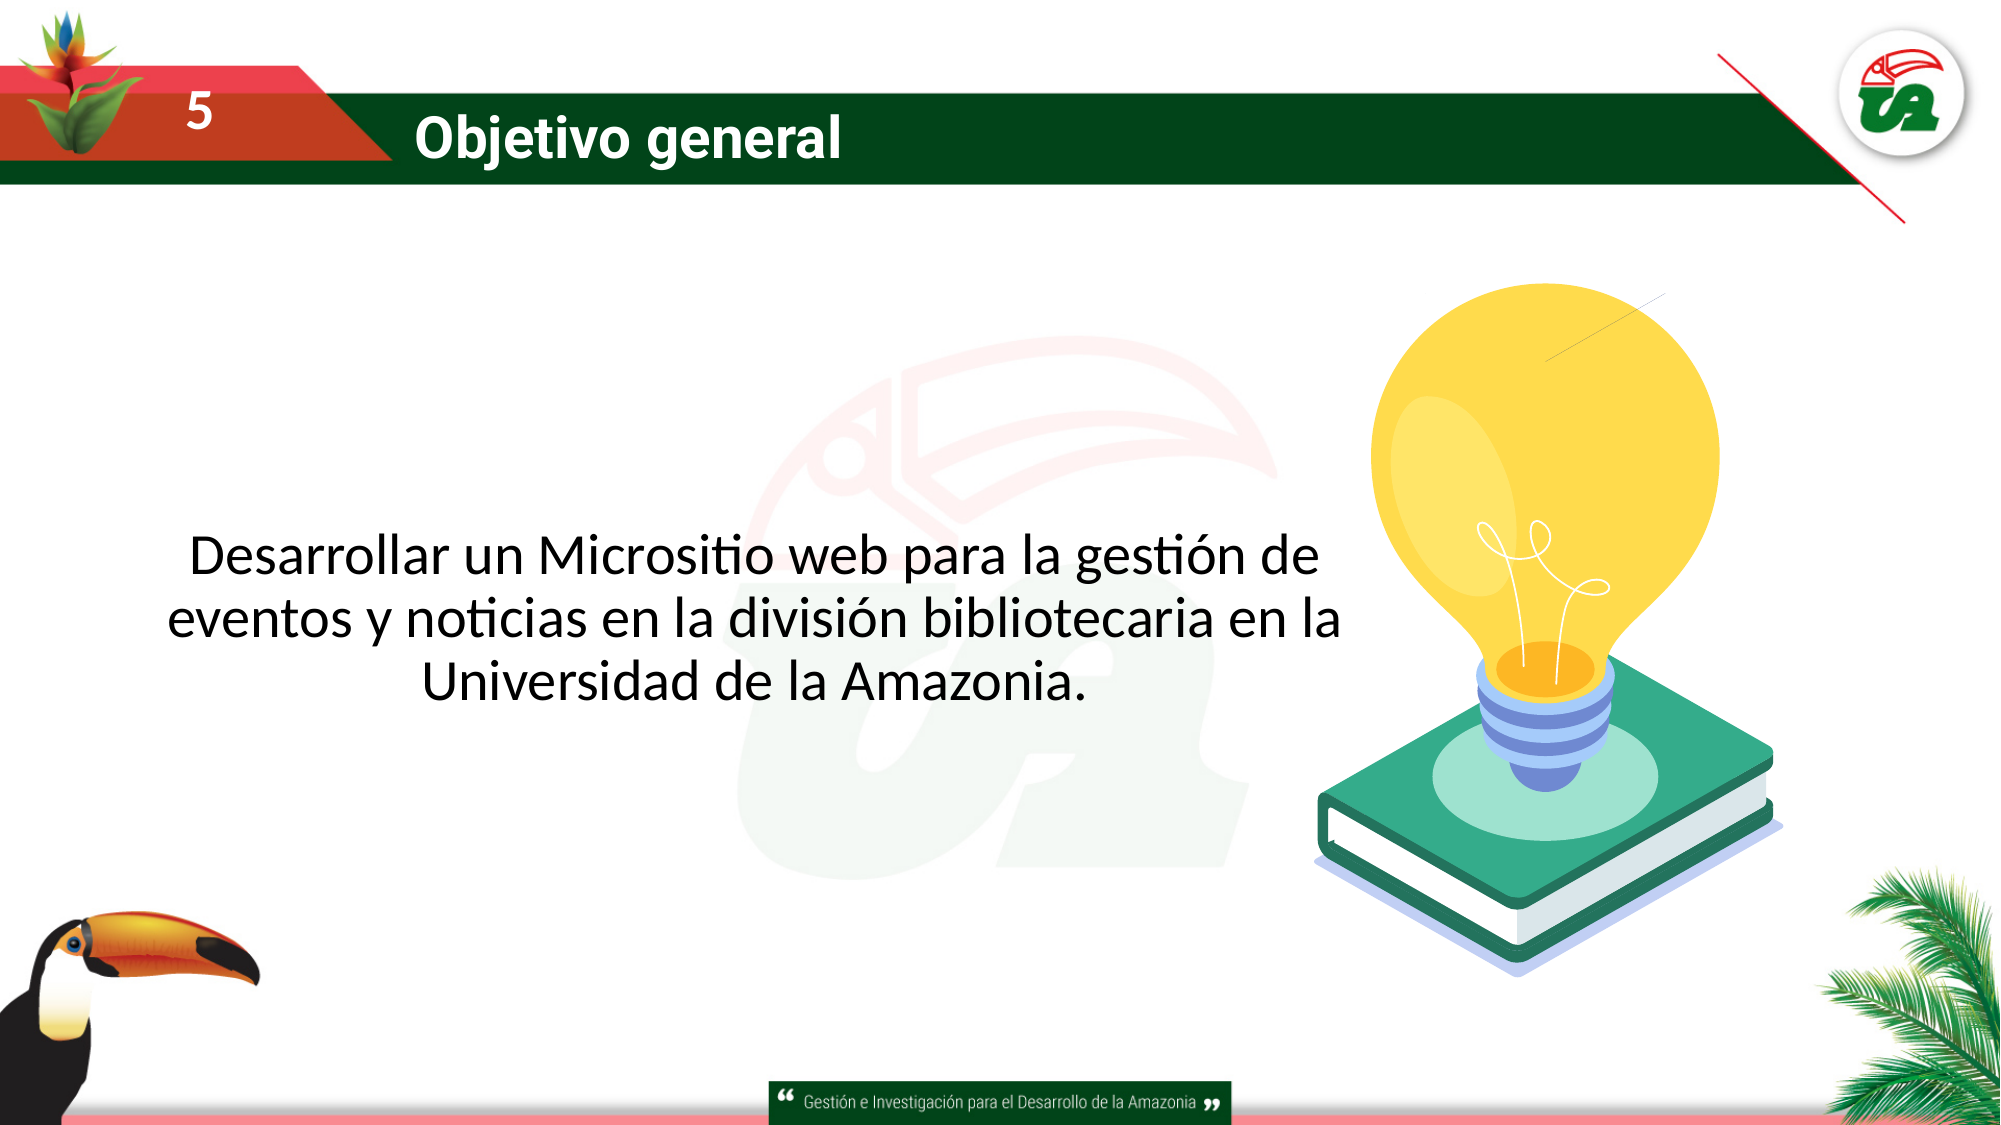

5
# Objetivo general

+

Desarrollar un Micrositio web para la gestión de eventos y noticias en la división bibliotecaria en la Universidad de la Amazonia.